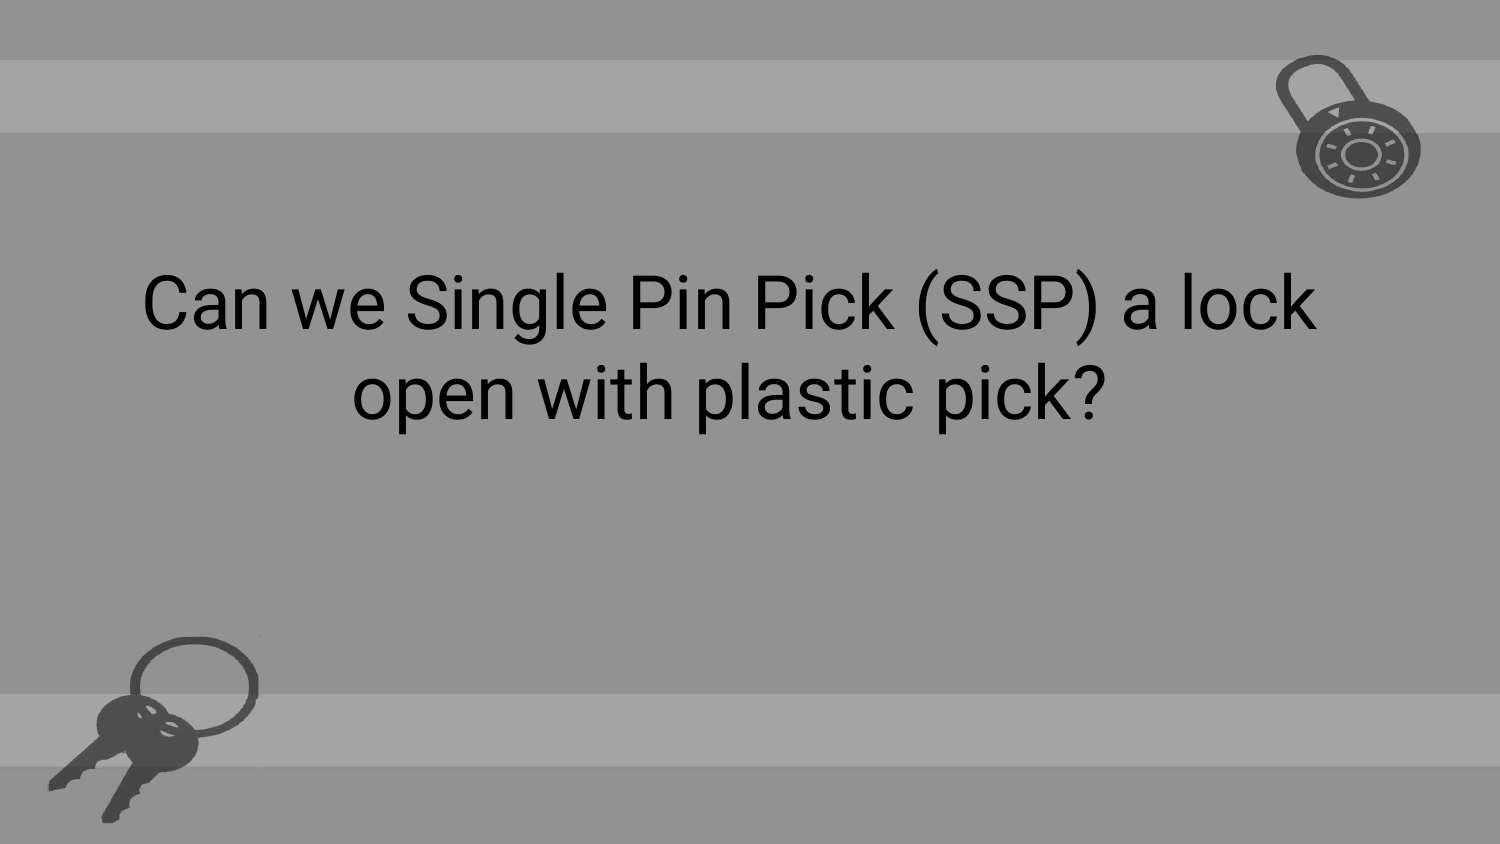

Can we Single Pin Pick (SSP) a lock open with plastic pick?